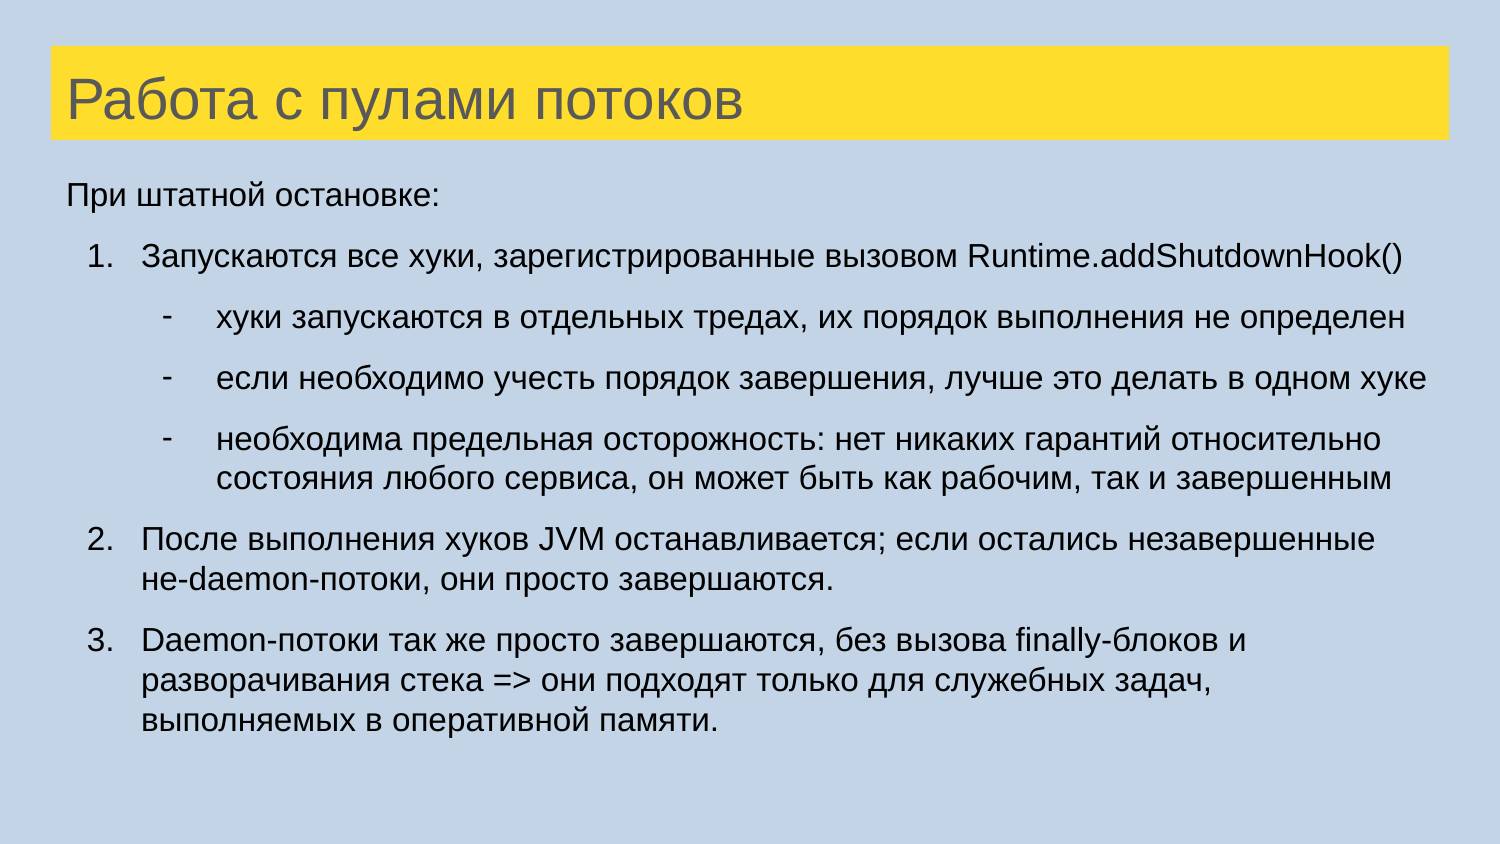

# Работа с пулами потоков
При штатной остановке:
Запускаются все хуки, зарегистрированные вызовом Runtime.addShutdownHook()
хуки запускаются в отдельных тредах, их порядок выполнения не определен
если необходимо учесть порядок завершения, лучше это делать в одном хуке
необходима предельная осторожность: нет никаких гарантий относительно состояния любого сервиса, он может быть как рабочим, так и завершенным
После выполнения хуков JVM останавливается; если остались незавершенные не-daemon-потоки, они просто завершаются.
Daemon-потоки так же просто завершаются, без вызова finally-блоков и разворачивания стека => они подходят только для служебных задач, выполняемых в оперативной памяти.